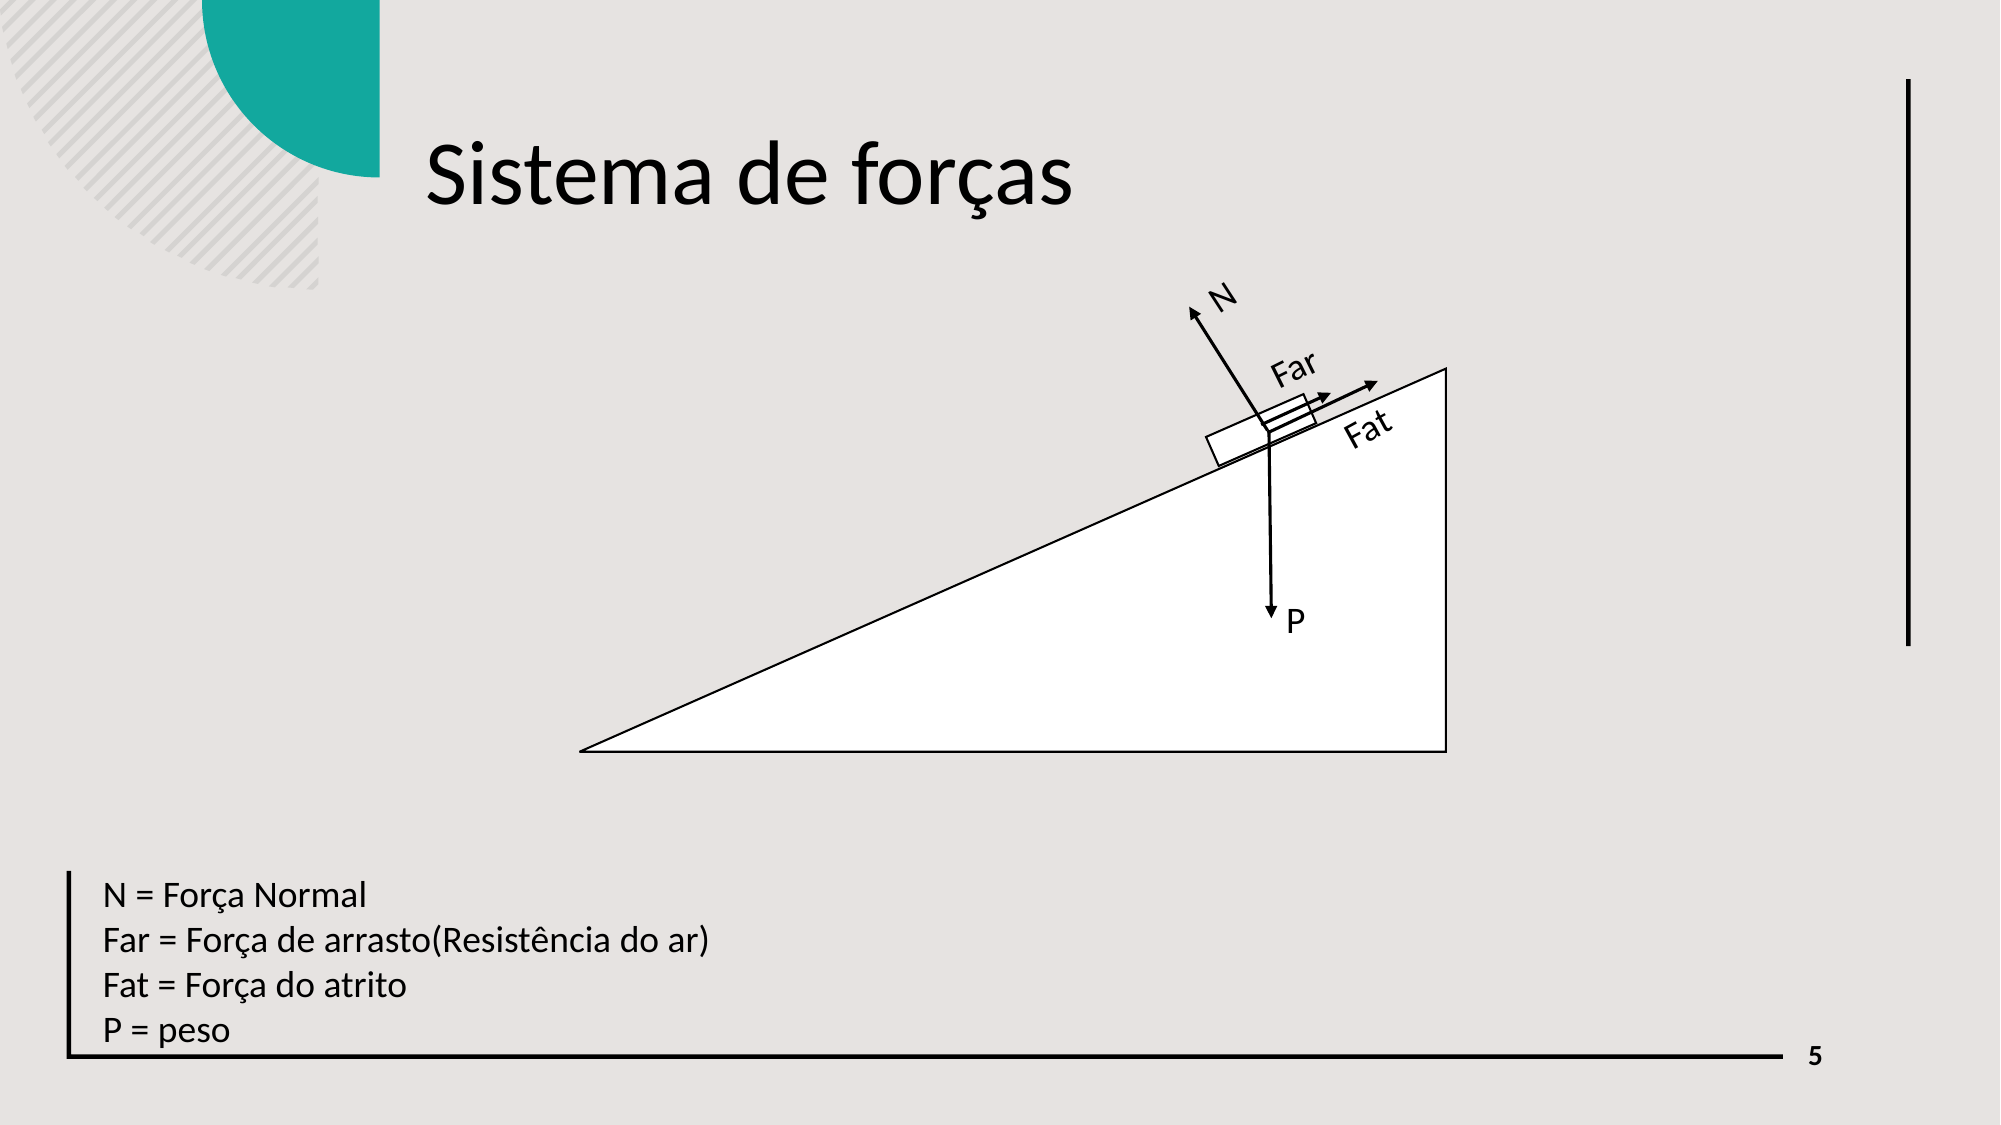

# Sistema de forças
N
Far

Fat

P
N = Força Normal
Far = Força de arrasto(Resistência do ar)
Fat = Força do atrito
P = peso
5